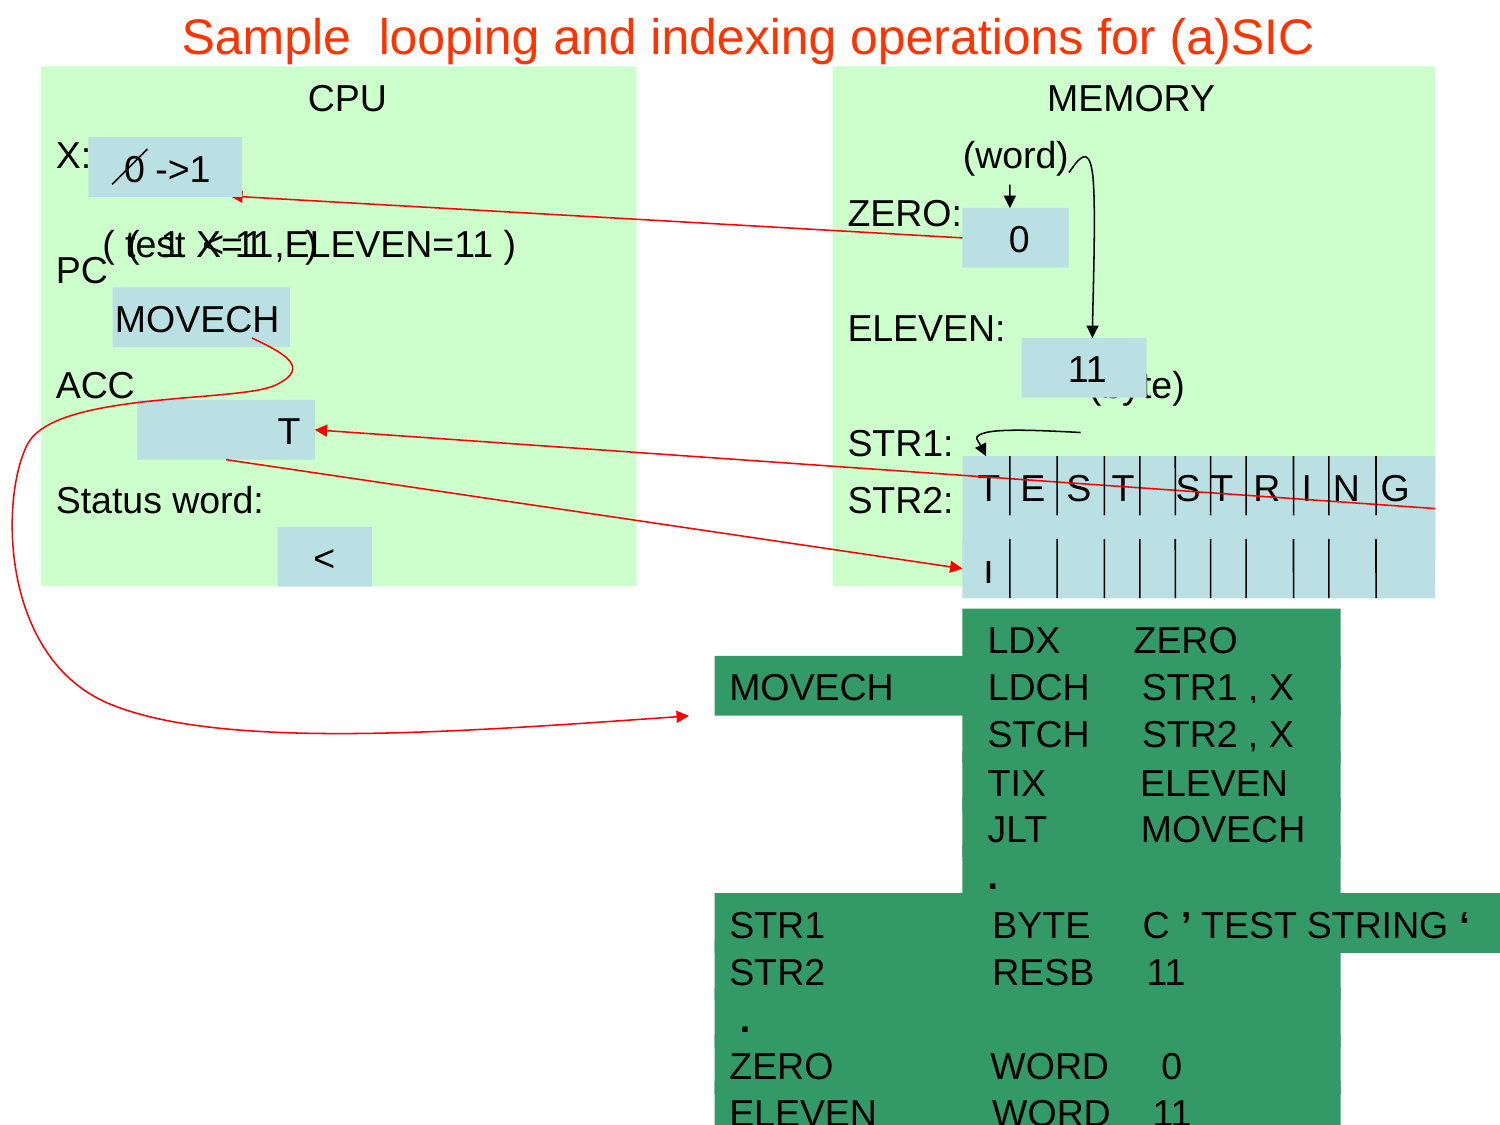

# Sample  looping and indexing operations for (a)SIC
                        CPU
X:

PC

ACC

Status word:

                   MEMORY
           (word)
ZERO:

ELEVEN:
                       (byte)
STR1:
STR2:

  0 ->1

  0

   0
( test X=1 ,ELEVEN=11 )
(  1  < 11   )
MOVECH

   11

T

T  E  S  T    S T  R  I  N  G

  <
T

 LDX       ZERO
MOVECH         LDCH     STR1 , X
 STCH     STR2 , X
 TIX         ELEVEN
 JLT         MOVECH
 .
STR1                BYTE     C ’ TEST STRING ‘
STR2                RESB     11
 .
ZERO               WORD     0
ELEVEN           WORD    11